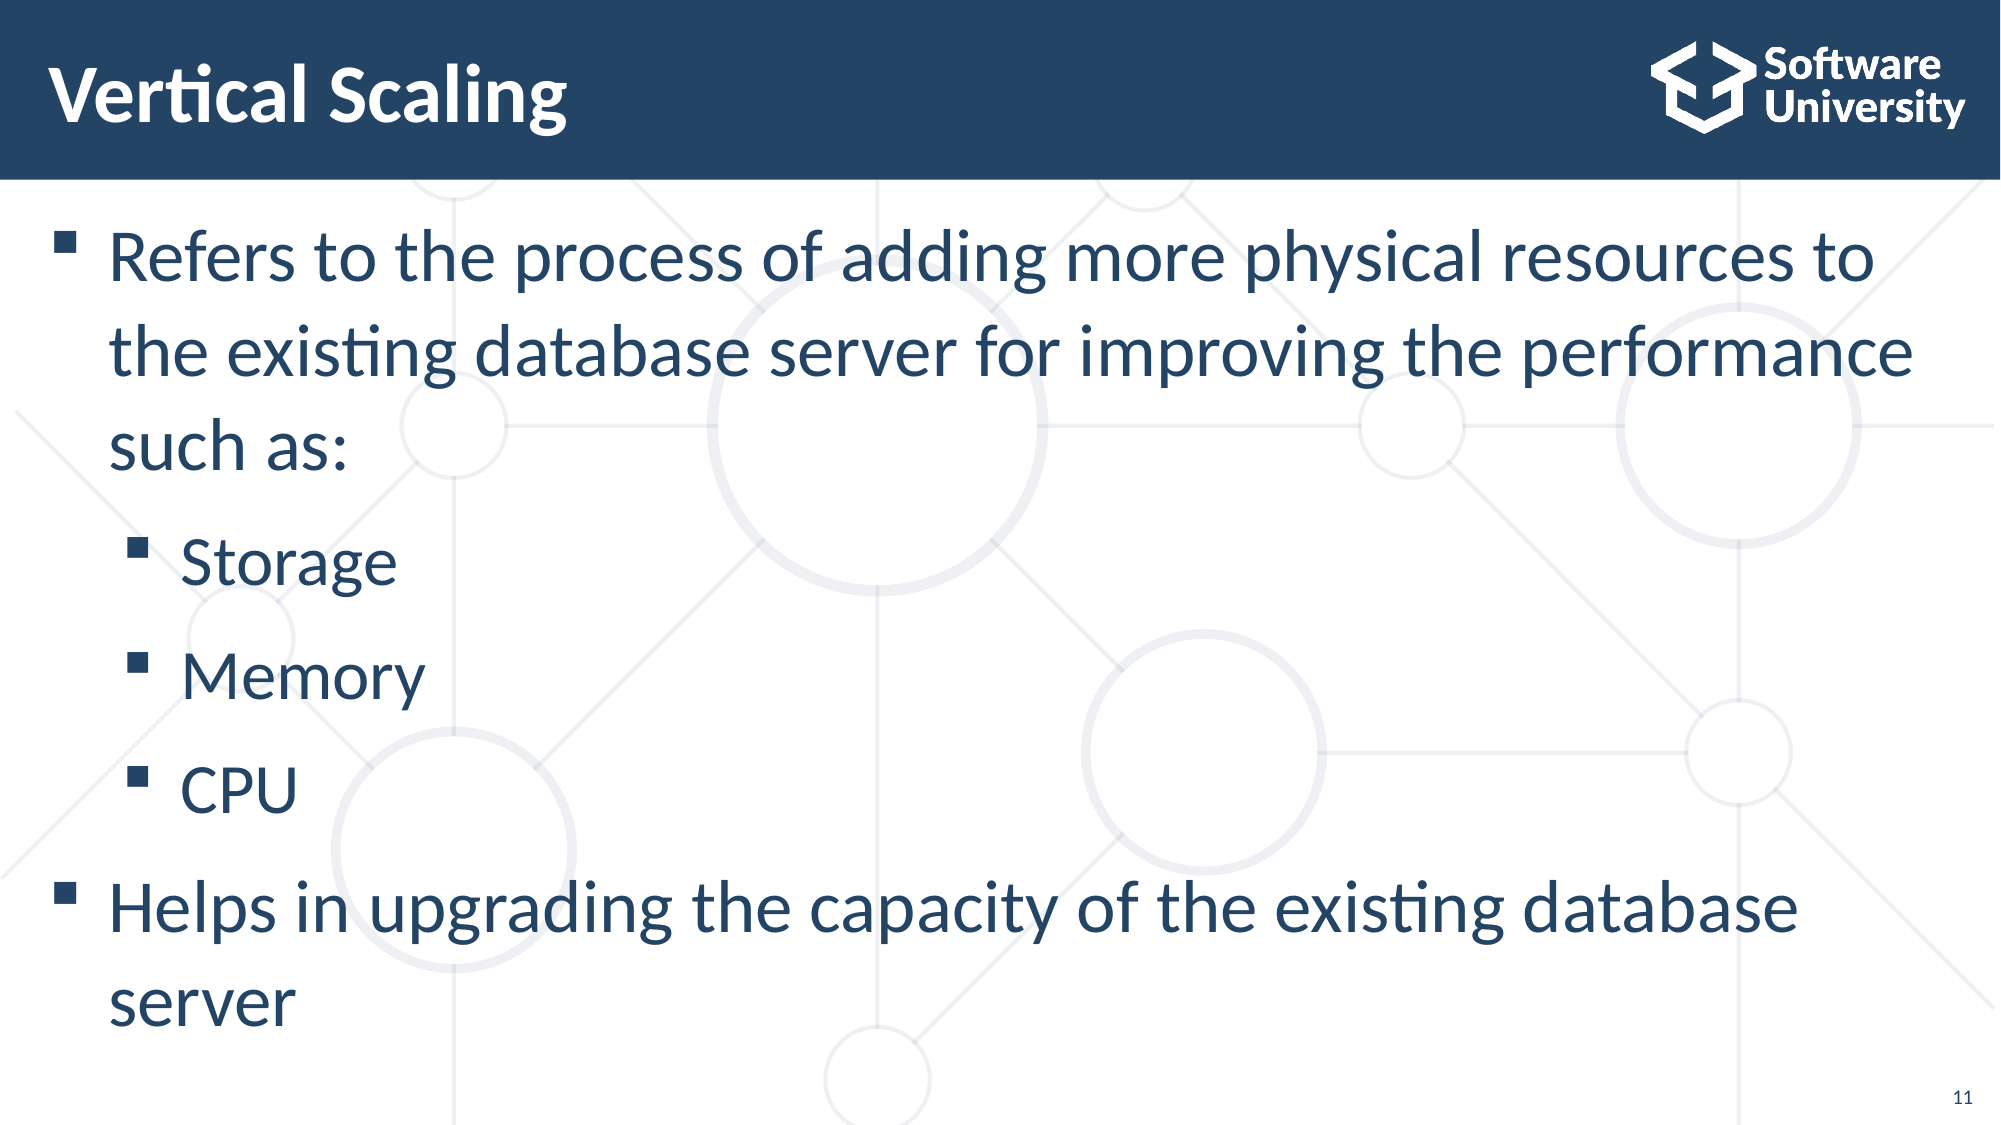

# Vertical Scaling
Refers to the process of adding more physical resources to the existing database server for improving the performance such as:
Storage
Memory
CPU
Helps in upgrading the capacity of the existing database server
11